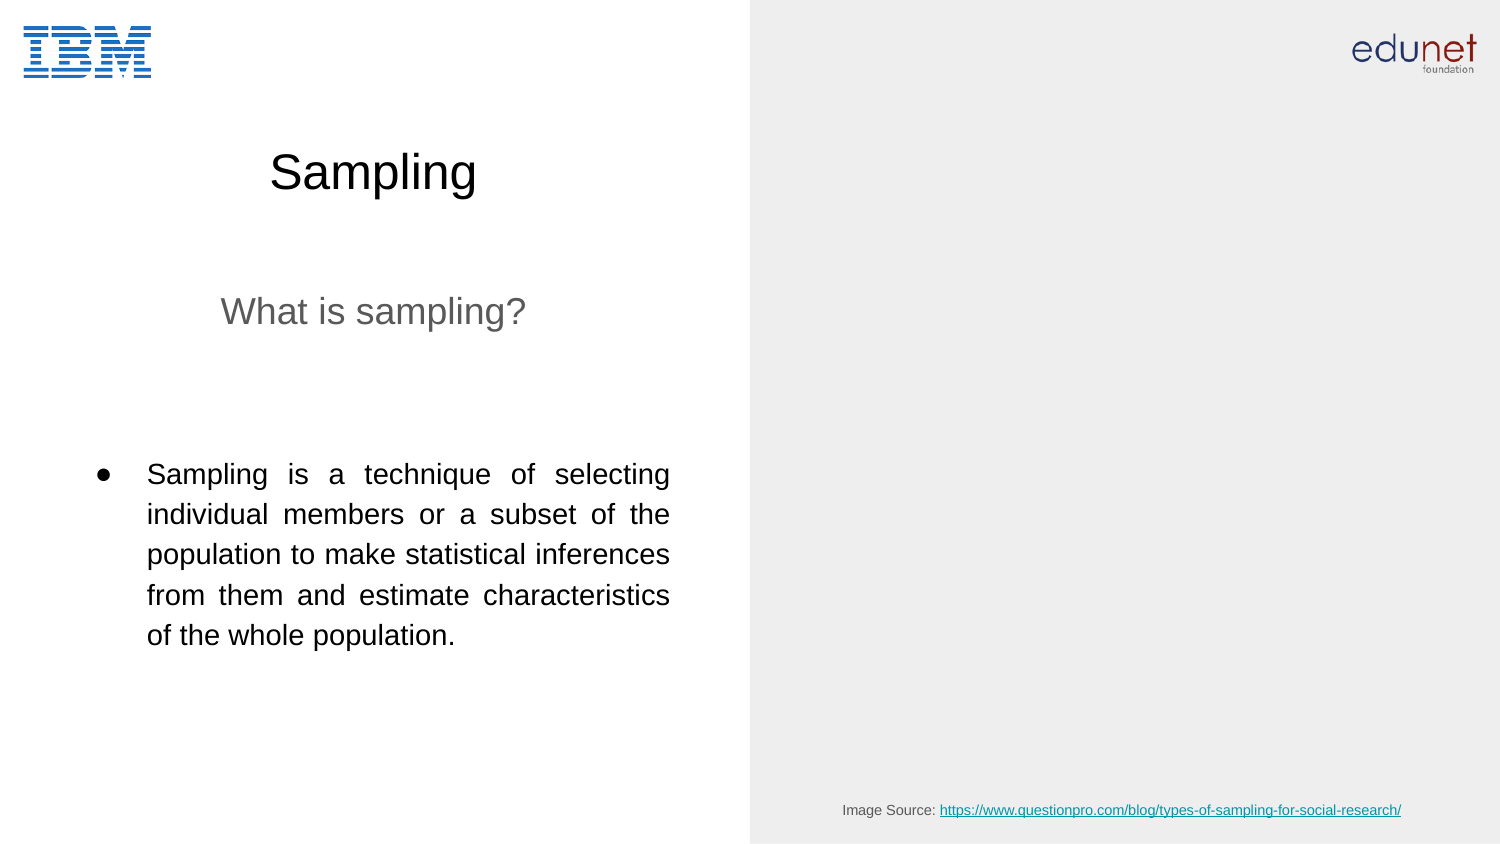

# Sampling
What is sampling?
Sampling is a technique of selecting individual members or a subset of the population to make statistical inferences from them and estimate characteristics of the whole population.
Image Source: https://www.questionpro.com/blog/types-of-sampling-for-social-research/